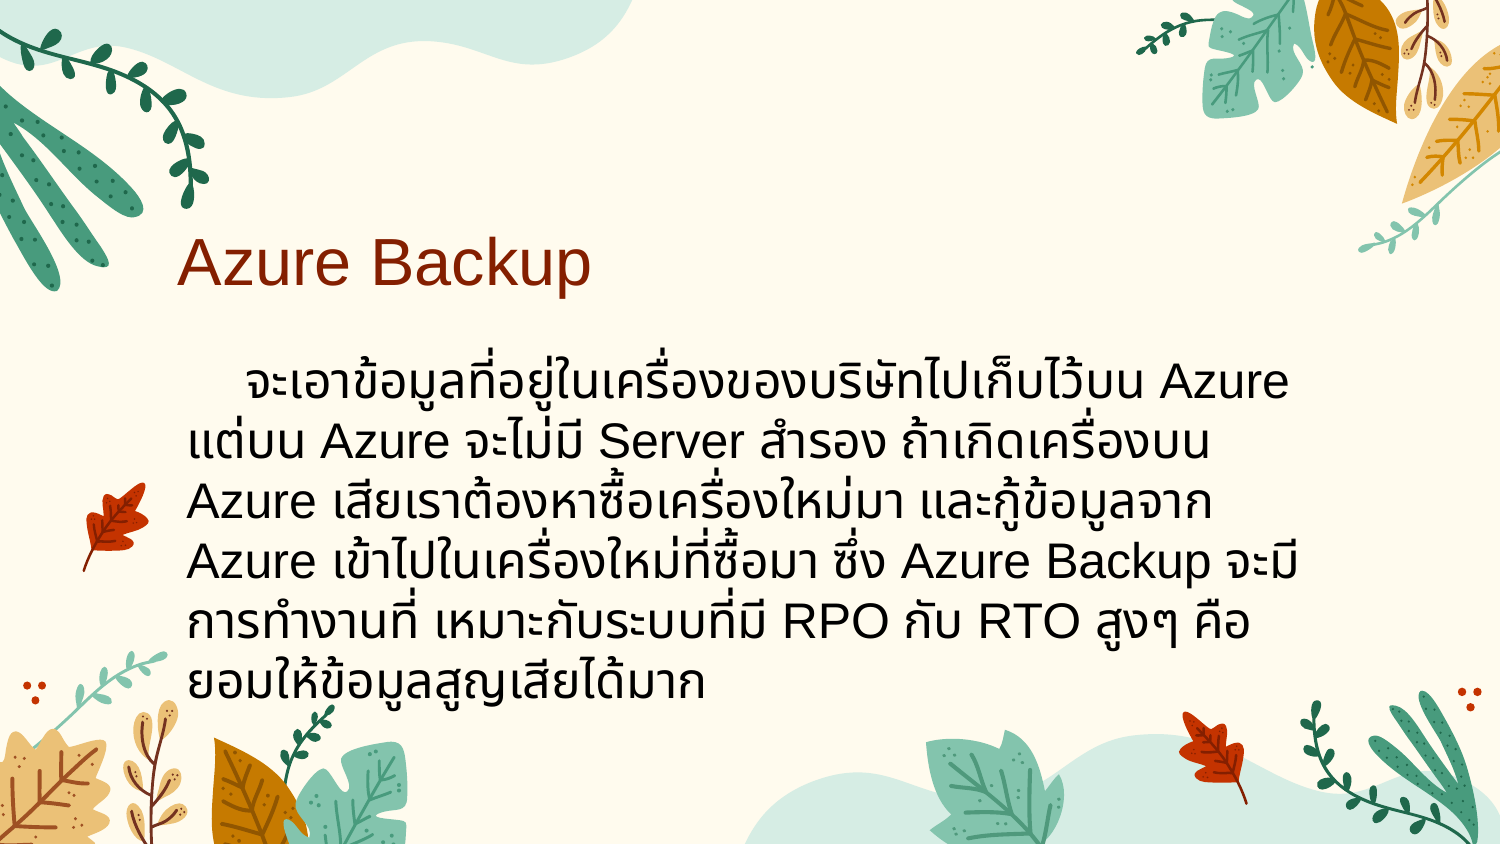

Azure Backup
จะเอาข้อมูลที่อยู่ในเครื่องของบริษัทไปเก็บไว้บน Azure แต่บน Azure จะไม่มี Server สำรอง ถ้าเกิดเครื่องบน Azure เสียเราต้องหาซื้อเครื่องใหม่มา และกู้ข้อมูลจาก Azure เข้าไปในเครื่องใหม่ที่ซื้อมา ซึ่ง Azure Backup จะมีการทำงานที่ เหมาะกับระบบที่มี RPO กับ RTO สูงๆ คือยอมให้ข้อมูลสูญเสียได้มาก